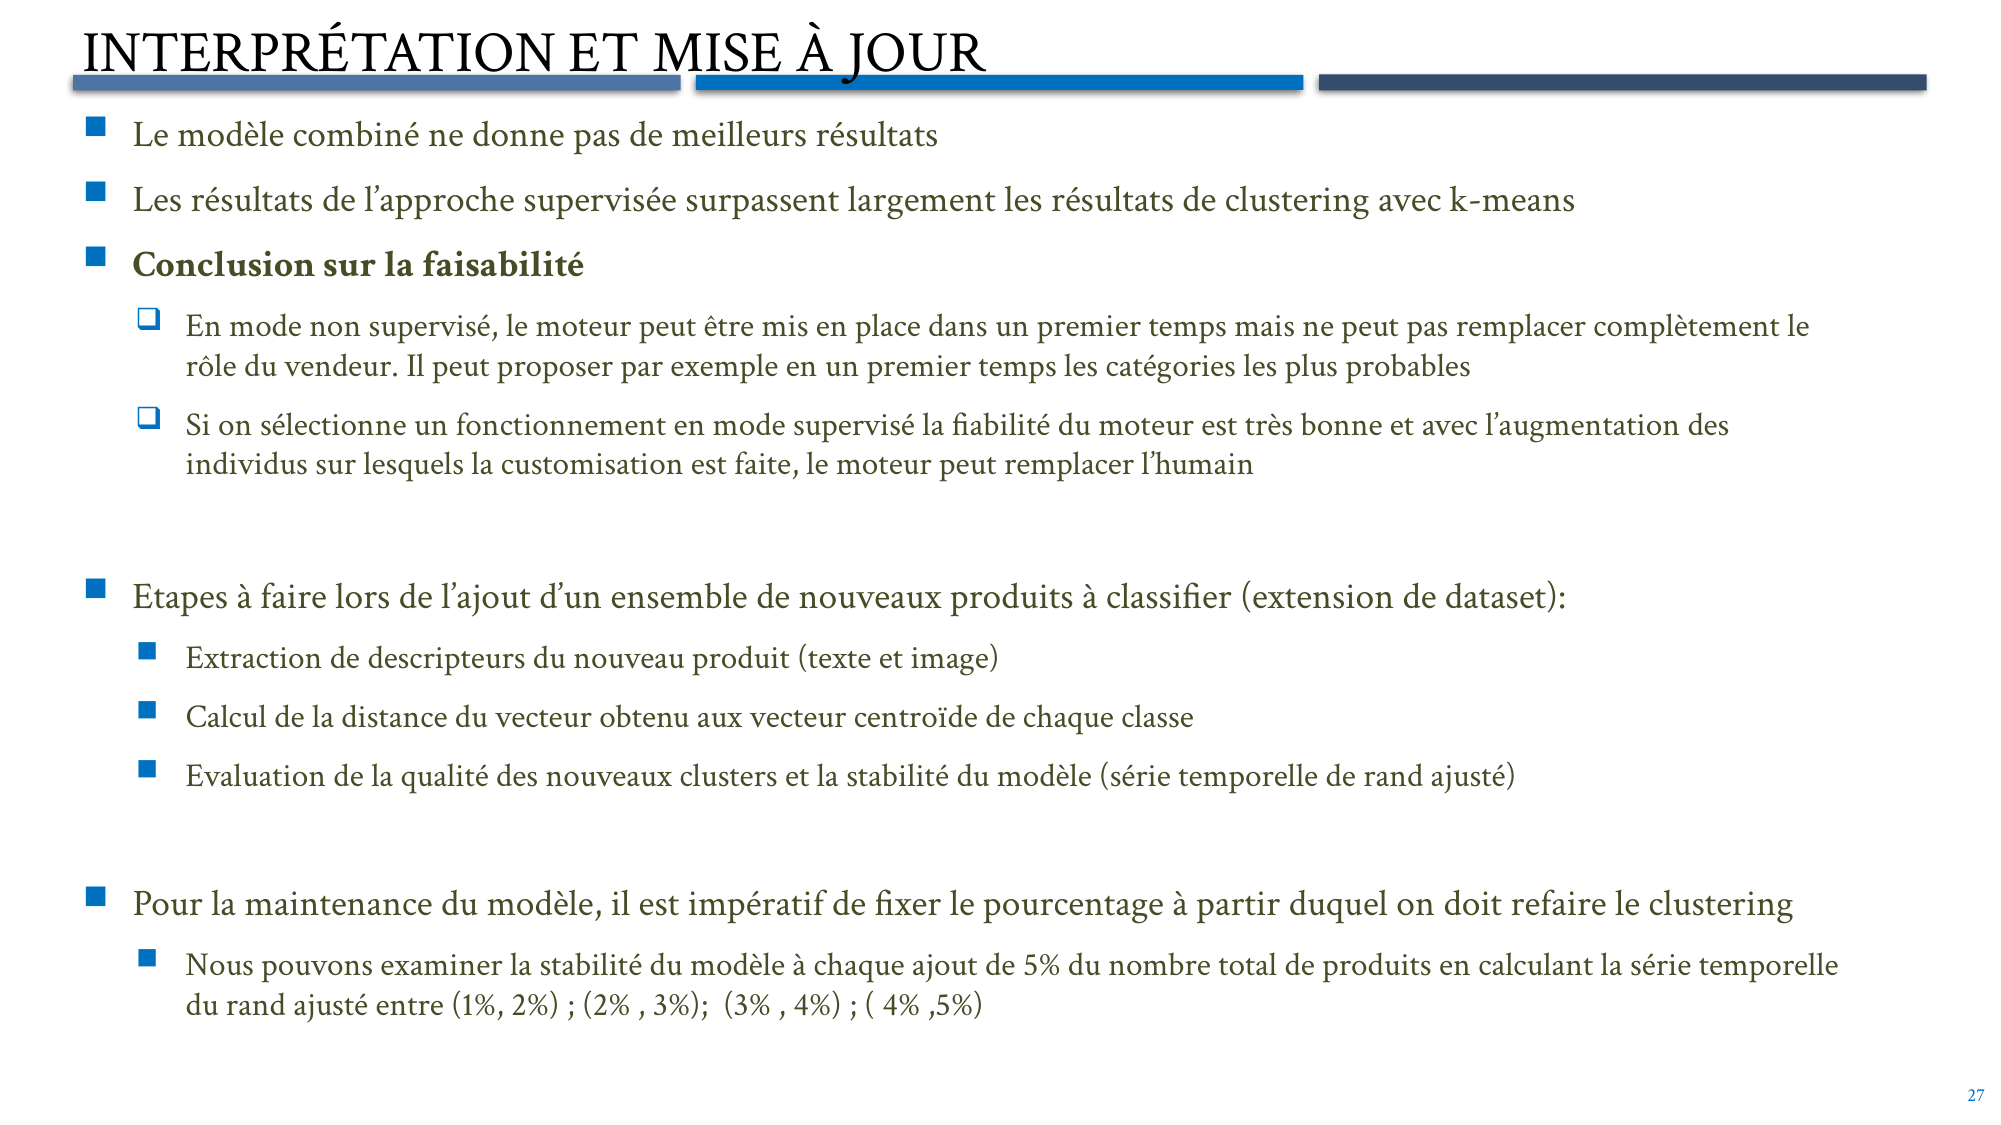

Interprétation et Mise à jour
Le modèle combiné ne donne pas de meilleurs résultats
Les résultats de l’approche supervisée surpassent largement les résultats de clustering avec k-means
Conclusion sur la faisabilité
En mode non supervisé, le moteur peut être mis en place dans un premier temps mais ne peut pas remplacer complètement le rôle du vendeur. Il peut proposer par exemple en un premier temps les catégories les plus probables
Si on sélectionne un fonctionnement en mode supervisé la fiabilité du moteur est très bonne et avec l’augmentation des individus sur lesquels la customisation est faite, le moteur peut remplacer l’humain

Etapes à faire lors de l’ajout d’un ensemble de nouveaux produits à classifier (extension de dataset):
Extraction de descripteurs du nouveau produit (texte et image)
Calcul de la distance du vecteur obtenu aux vecteur centroïde de chaque classe
Evaluation de la qualité des nouveaux clusters et la stabilité du modèle (série temporelle de rand ajusté)

Pour la maintenance du modèle, il est impératif de fixer le pourcentage à partir duquel on doit refaire le clustering
Nous pouvons examiner la stabilité du modèle à chaque ajout de 5% du nombre total de produits en calculant la série temporelle du rand ajusté entre (1%, 2%) ; (2% , 3%);  (3% , 4%) ; ( 4% ,5%)

27